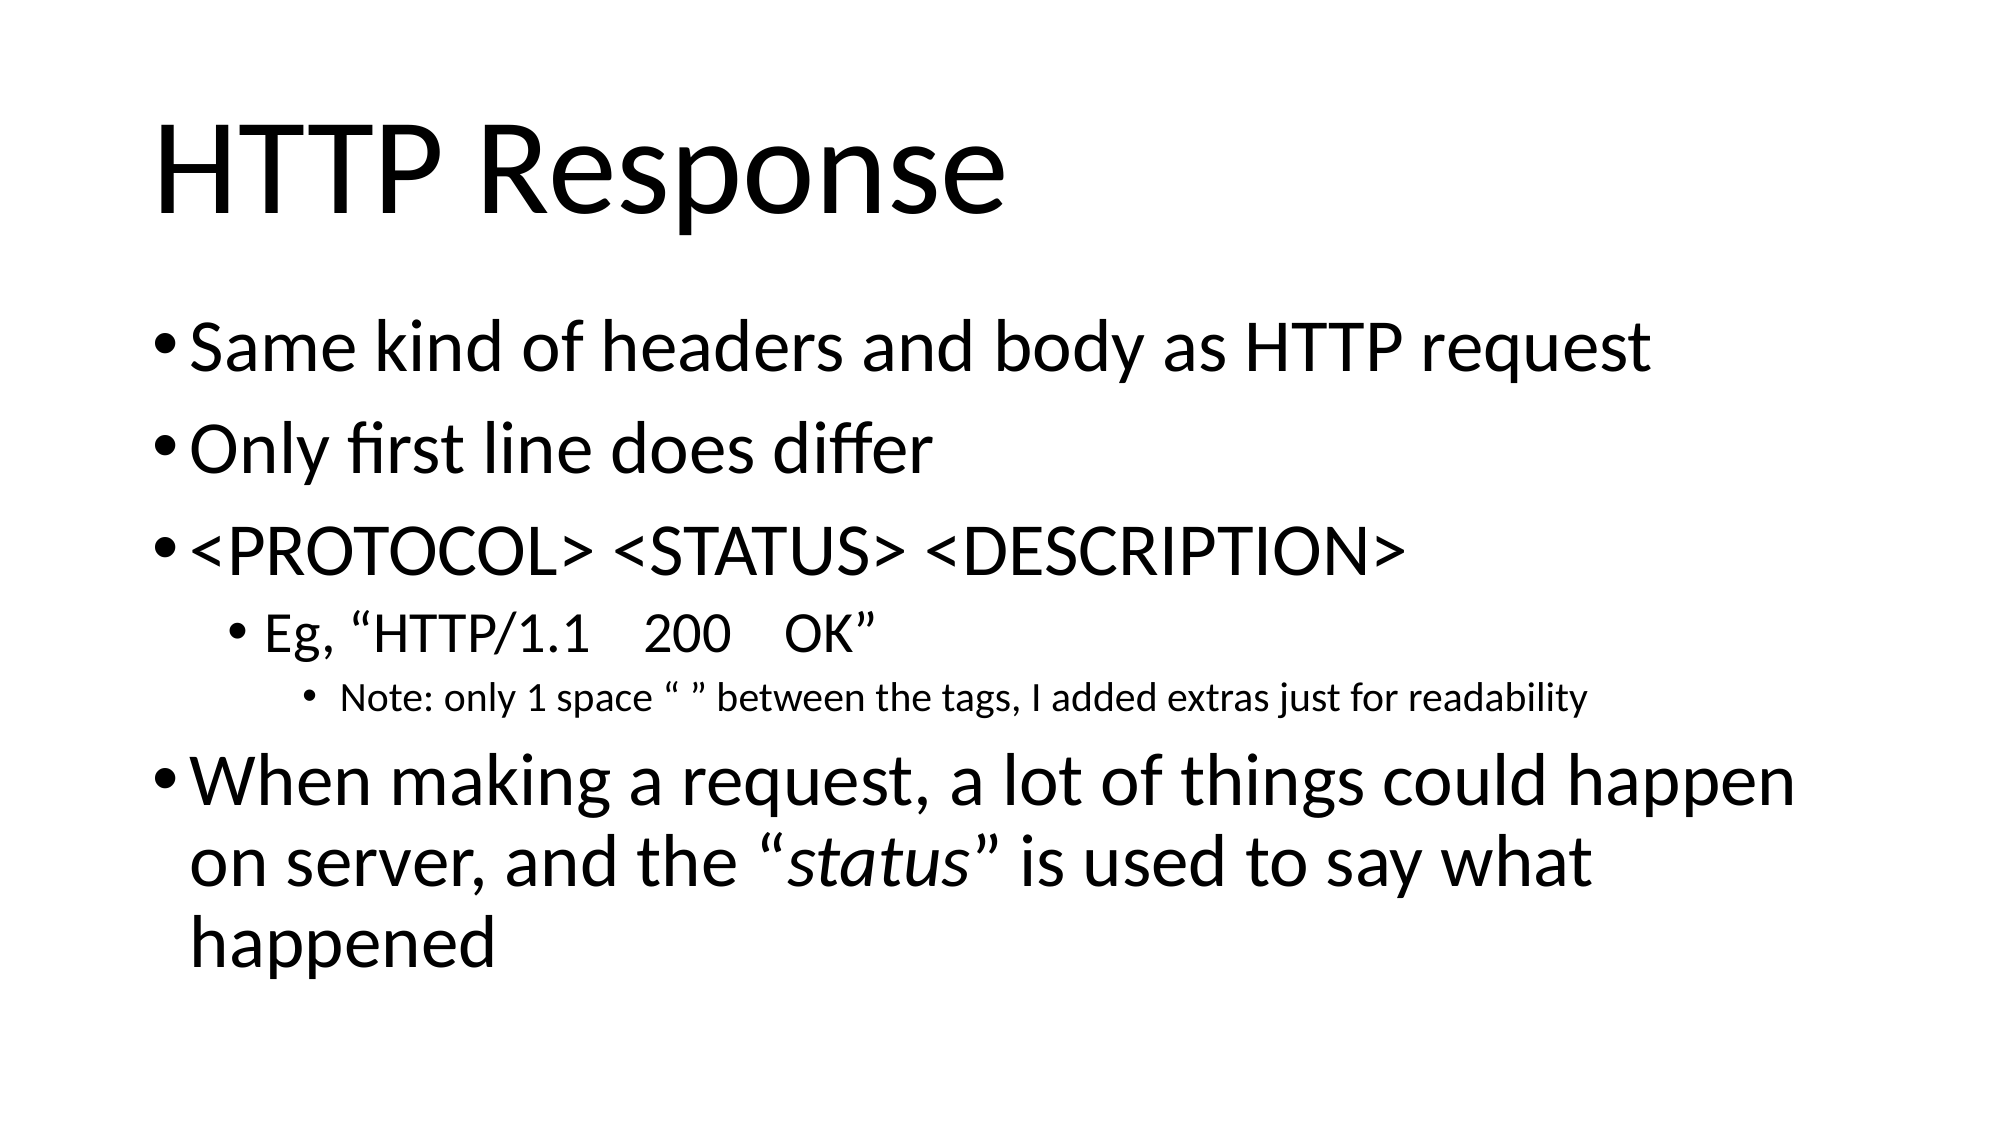

# HTTP Response
Same kind of headers and body as HTTP request
Only first line does differ
<PROTOCOL> <STATUS> <DESCRIPTION>
Eg, “HTTP/1.1    200    OK”
Note: only 1 space “ ” between the tags, I added extras just for readability
When making a request, a lot of things could happen on server, and the “status” is used to say what happened